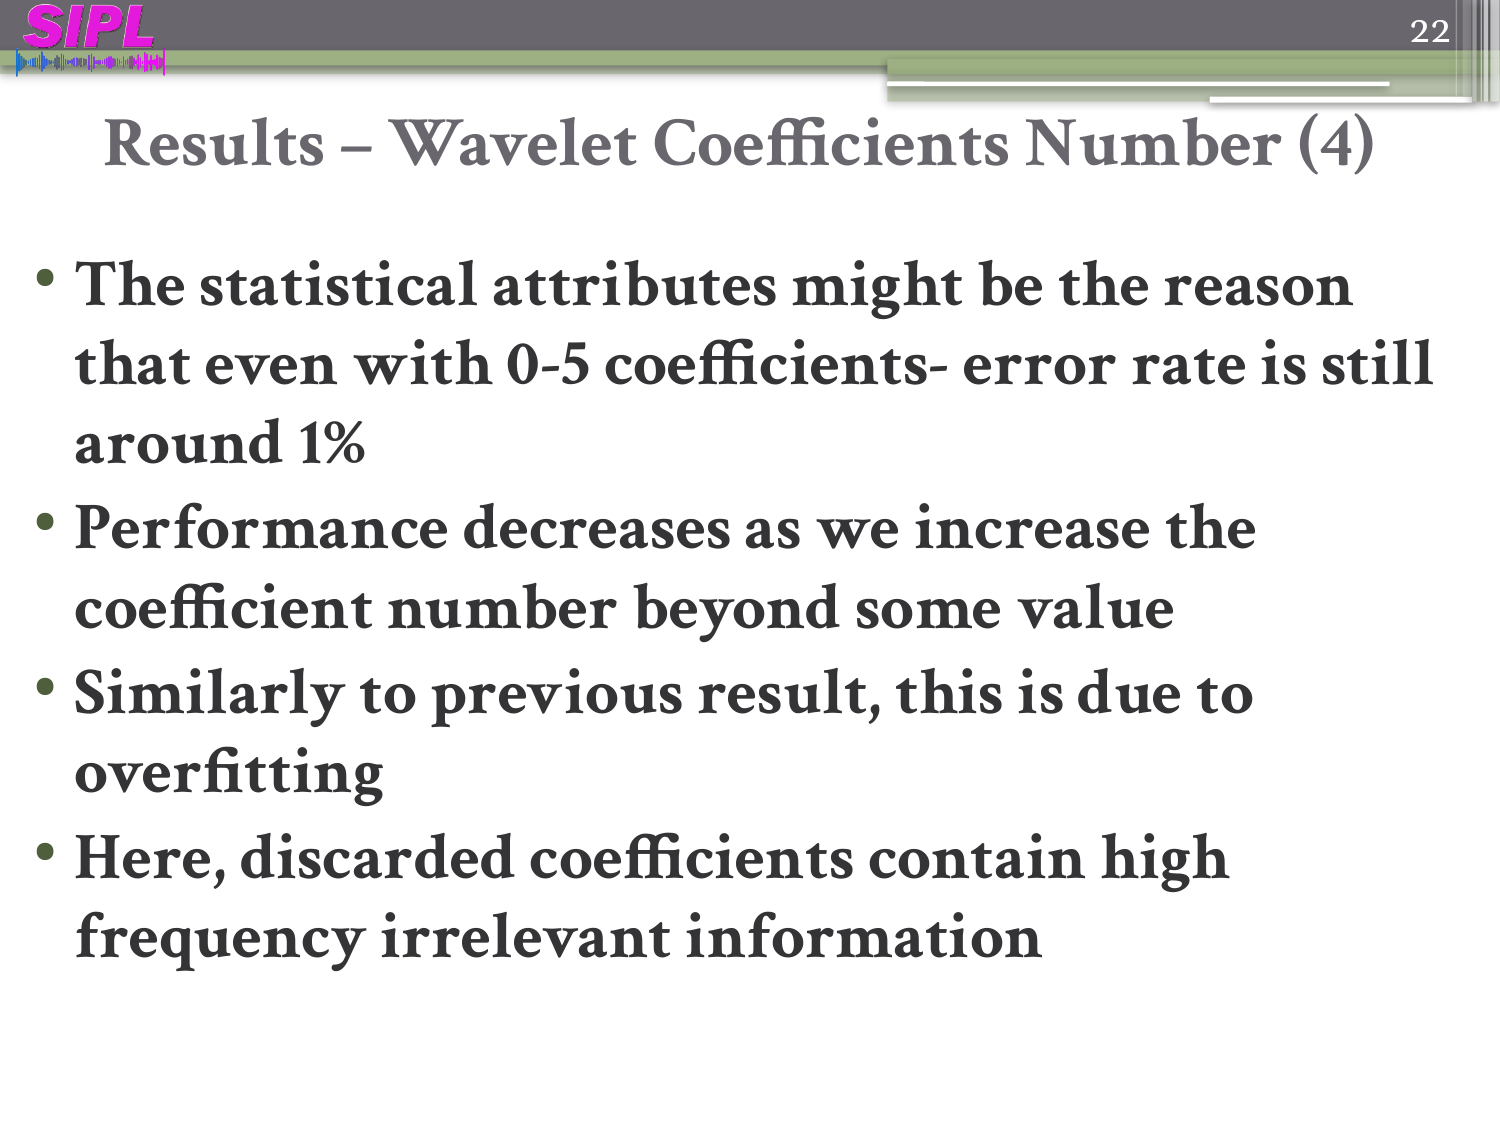

22
Results – Wavelet Coefficients Number (4)
The statistical attributes might be the reason that even with 0-5 coefficients- error rate is still around 1%
Performance decreases as we increase the coefficient number beyond some value
Similarly to previous result, this is due to overfitting
Here, discarded coefficients contain high frequency irrelevant information